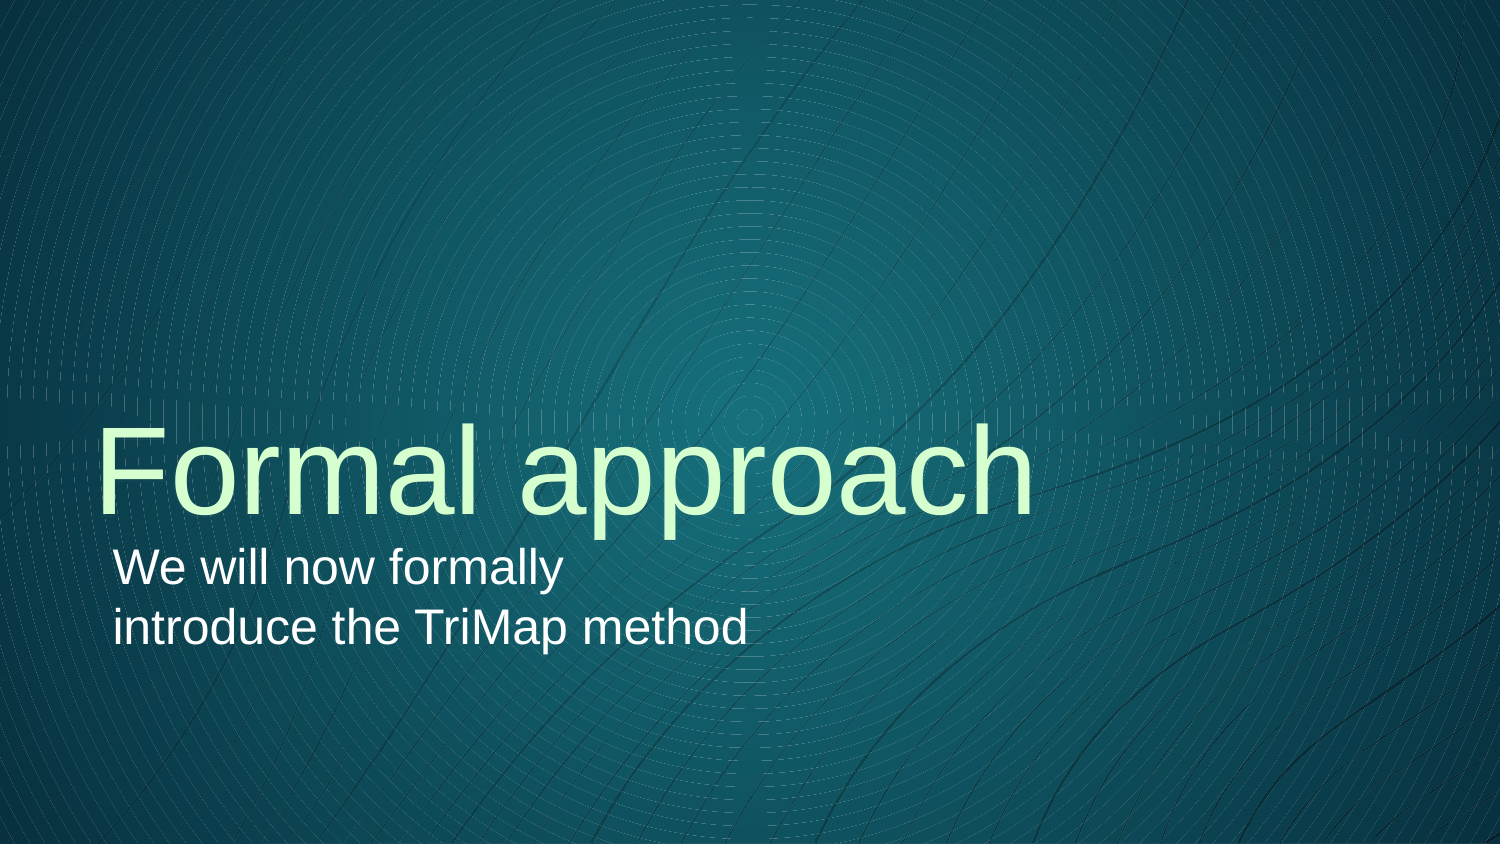

Formal approach
We will now formally introduce the TriMap method